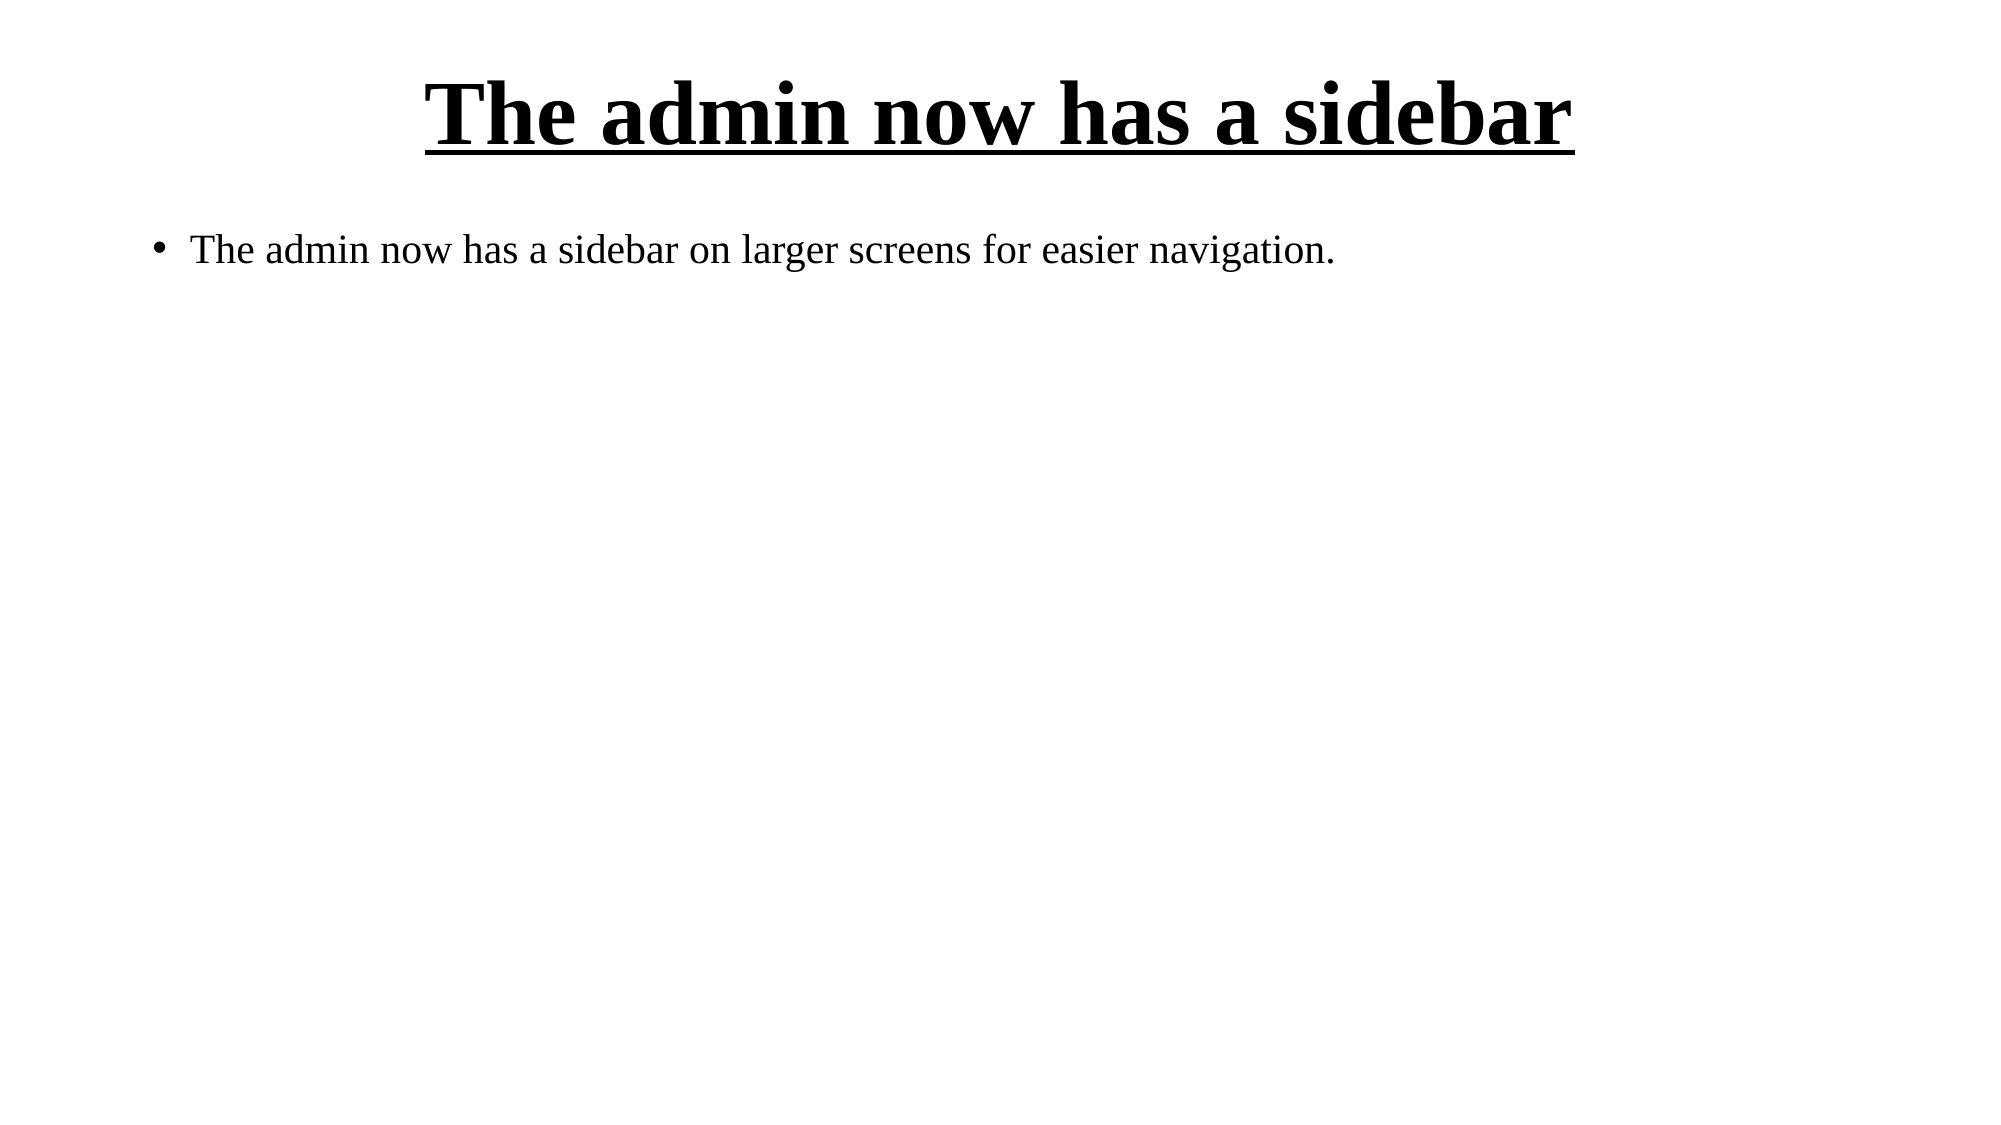

# The admin now has a sidebar
The admin now has a sidebar on larger screens for easier navigation.